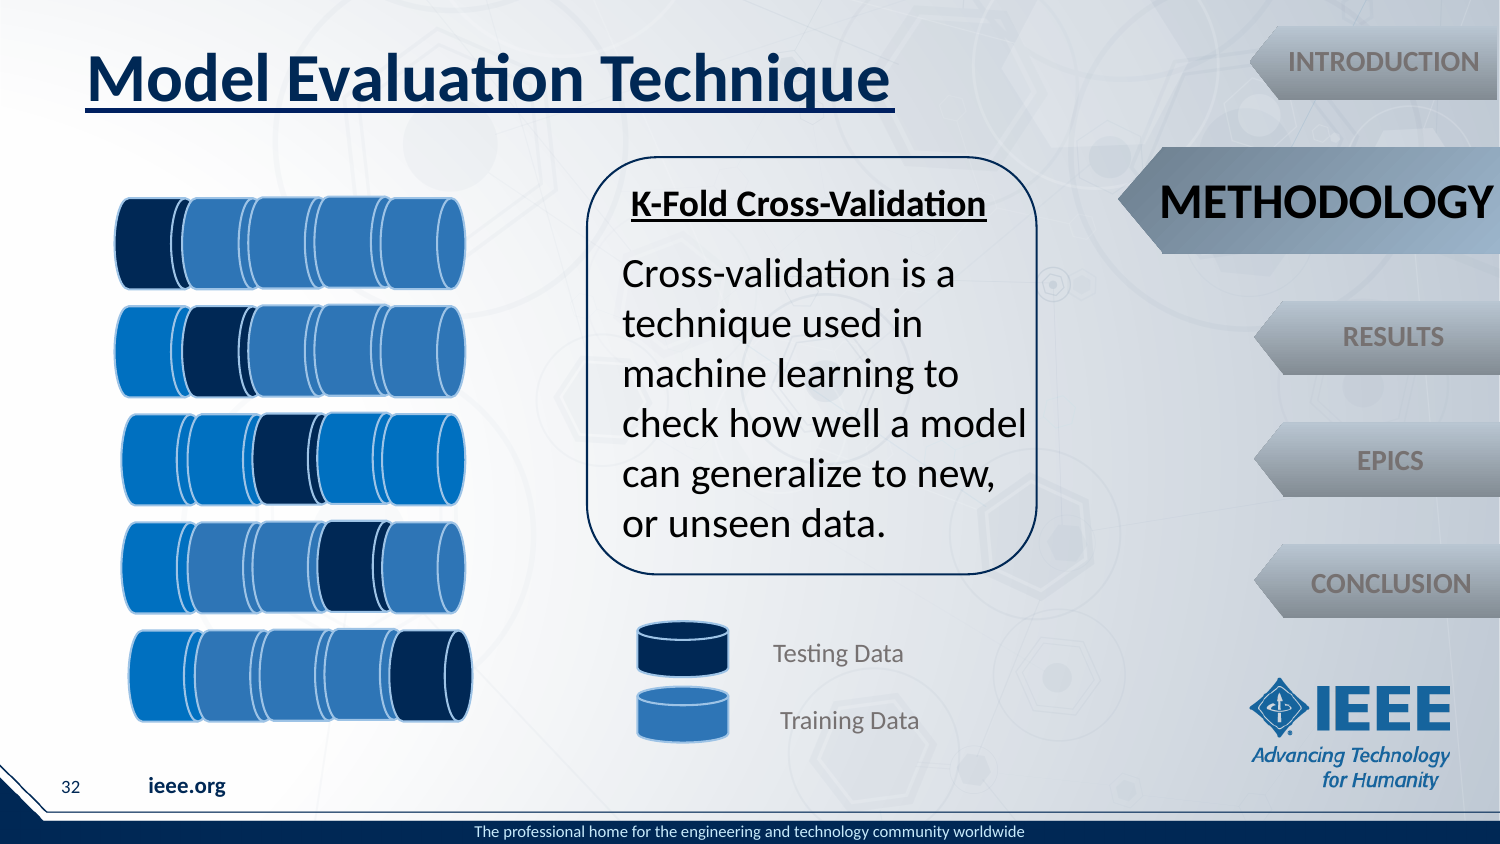

# Model Evaluation Technique

INTRODUCTION

METHODOLOGY

K-Fold Cross-Validation
Cross-validation is a technique used in machine learning to check how well a model can generalize to new, or unseen data.

RESULTS

EPICS

CONCLUSION

Testing Data

Training Data
32